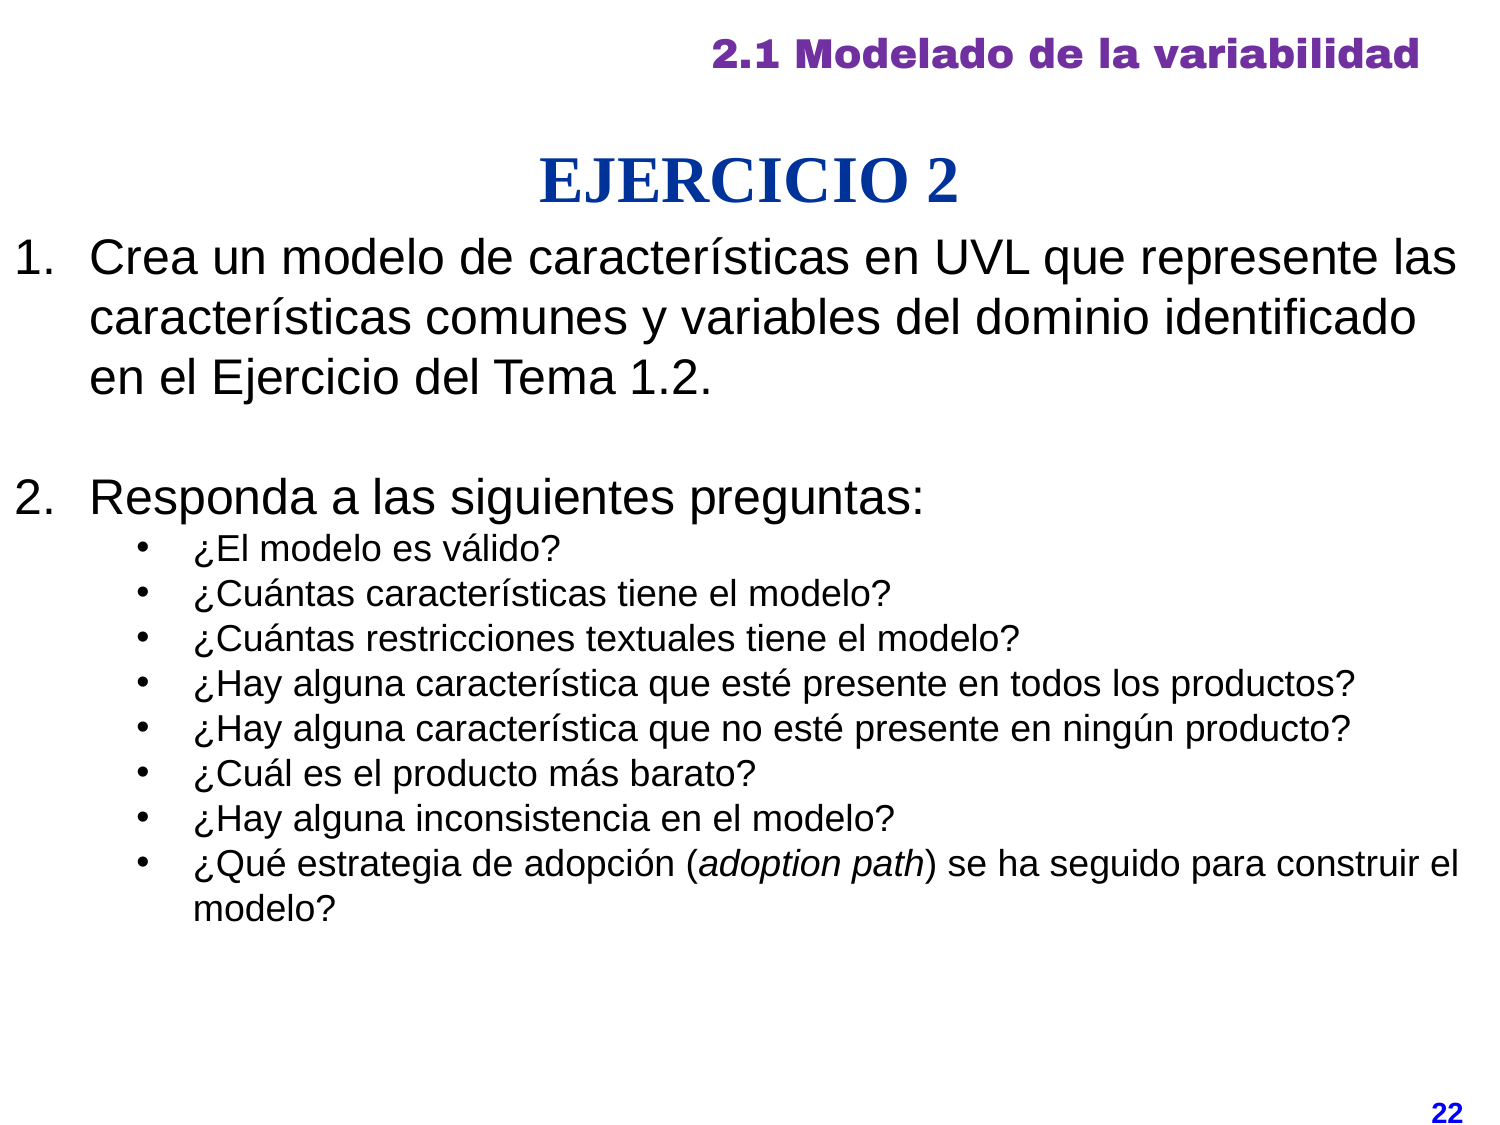

# 2.1 Modelado de la variabilidad
EJERCICIO 2
Crea un modelo de características en UVL que represente las características comunes y variables del dominio identificado en el Ejercicio del Tema 1.2.

Responda a las siguientes preguntas:
¿El modelo es válido?
¿Cuántas características tiene el modelo?
¿Cuántas restricciones textuales tiene el modelo?
¿Hay alguna característica que esté presente en todos los productos?
¿Hay alguna característica que no esté presente en ningún producto?
¿Cuál es el producto más barato?
¿Hay alguna inconsistencia en el modelo?
¿Qué estrategia de adopción (adoption path) se ha seguido para construir el modelo?